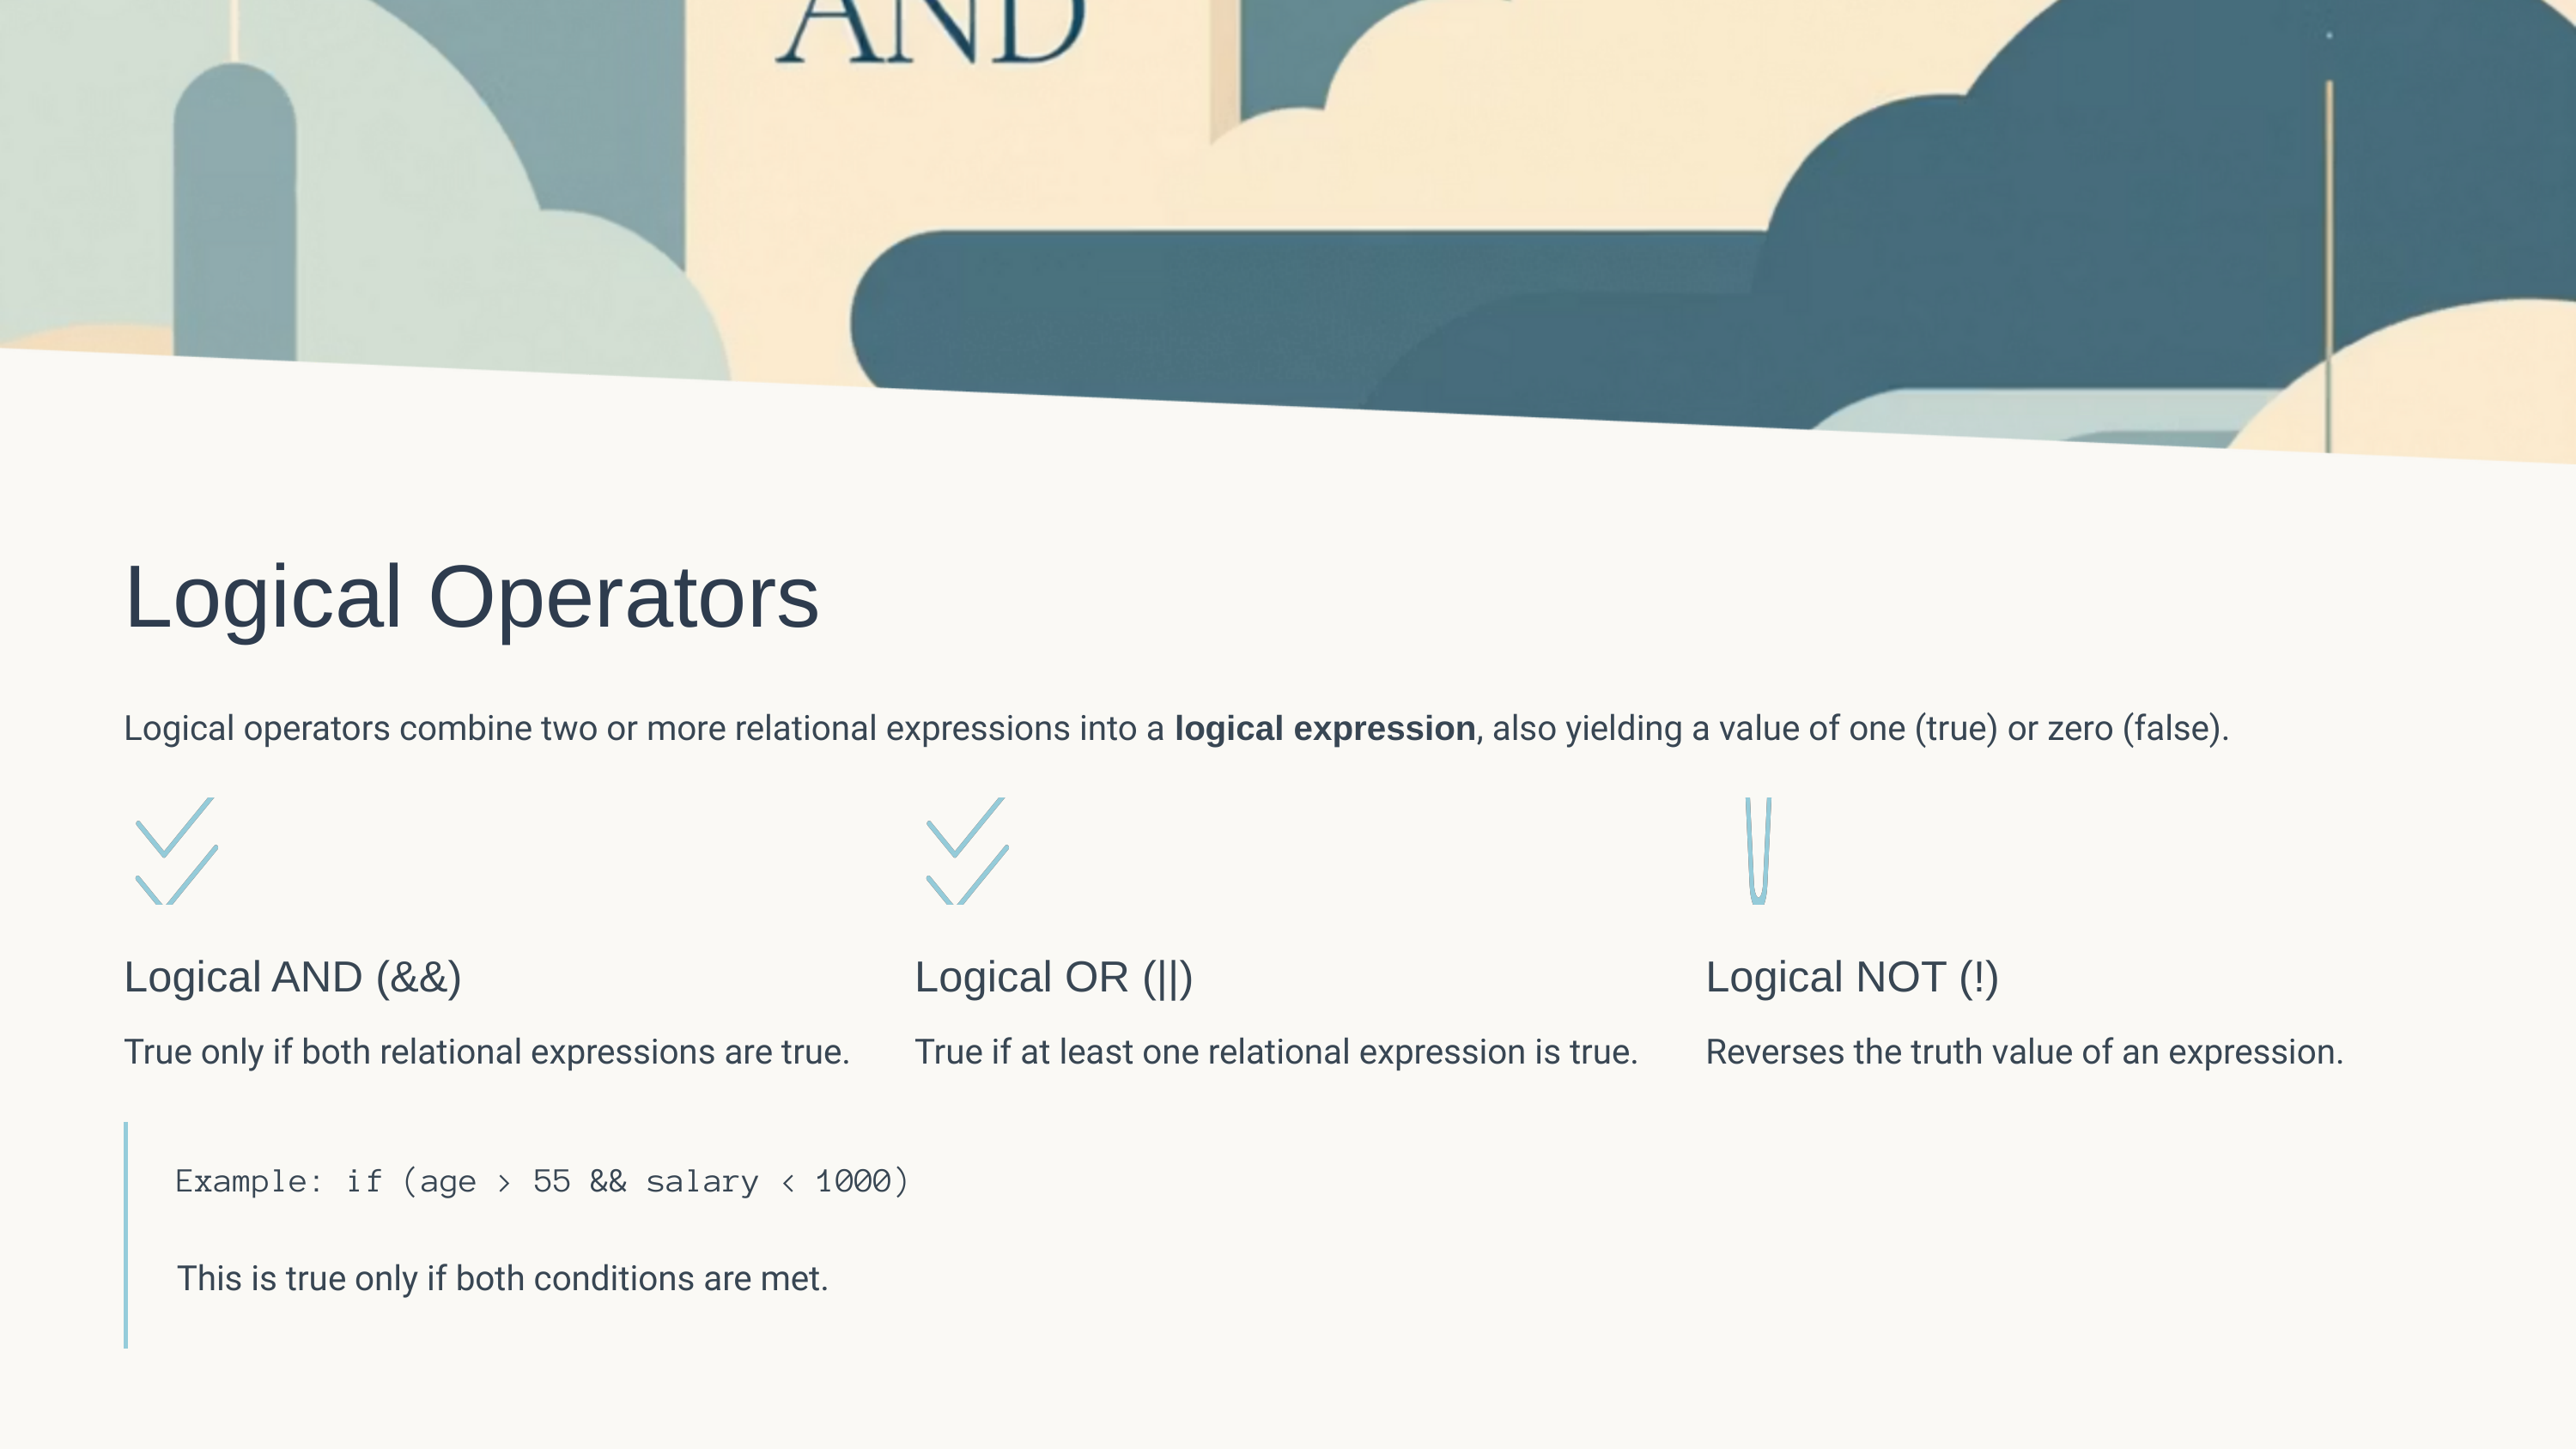

Logical Operators
Logical operators combine two or more relational expressions into a logical expression, also yielding a value of one (true) or zero (false).

Logical AND (&&)
Logical OR (||)
Logical NOT (!)
True only if both relational expressions are true.
True if at least one relational expression is true.
Reverses the truth value of an expression.

Example: if (age > 55 && salary < 1000)
This is true only if both conditions are met.